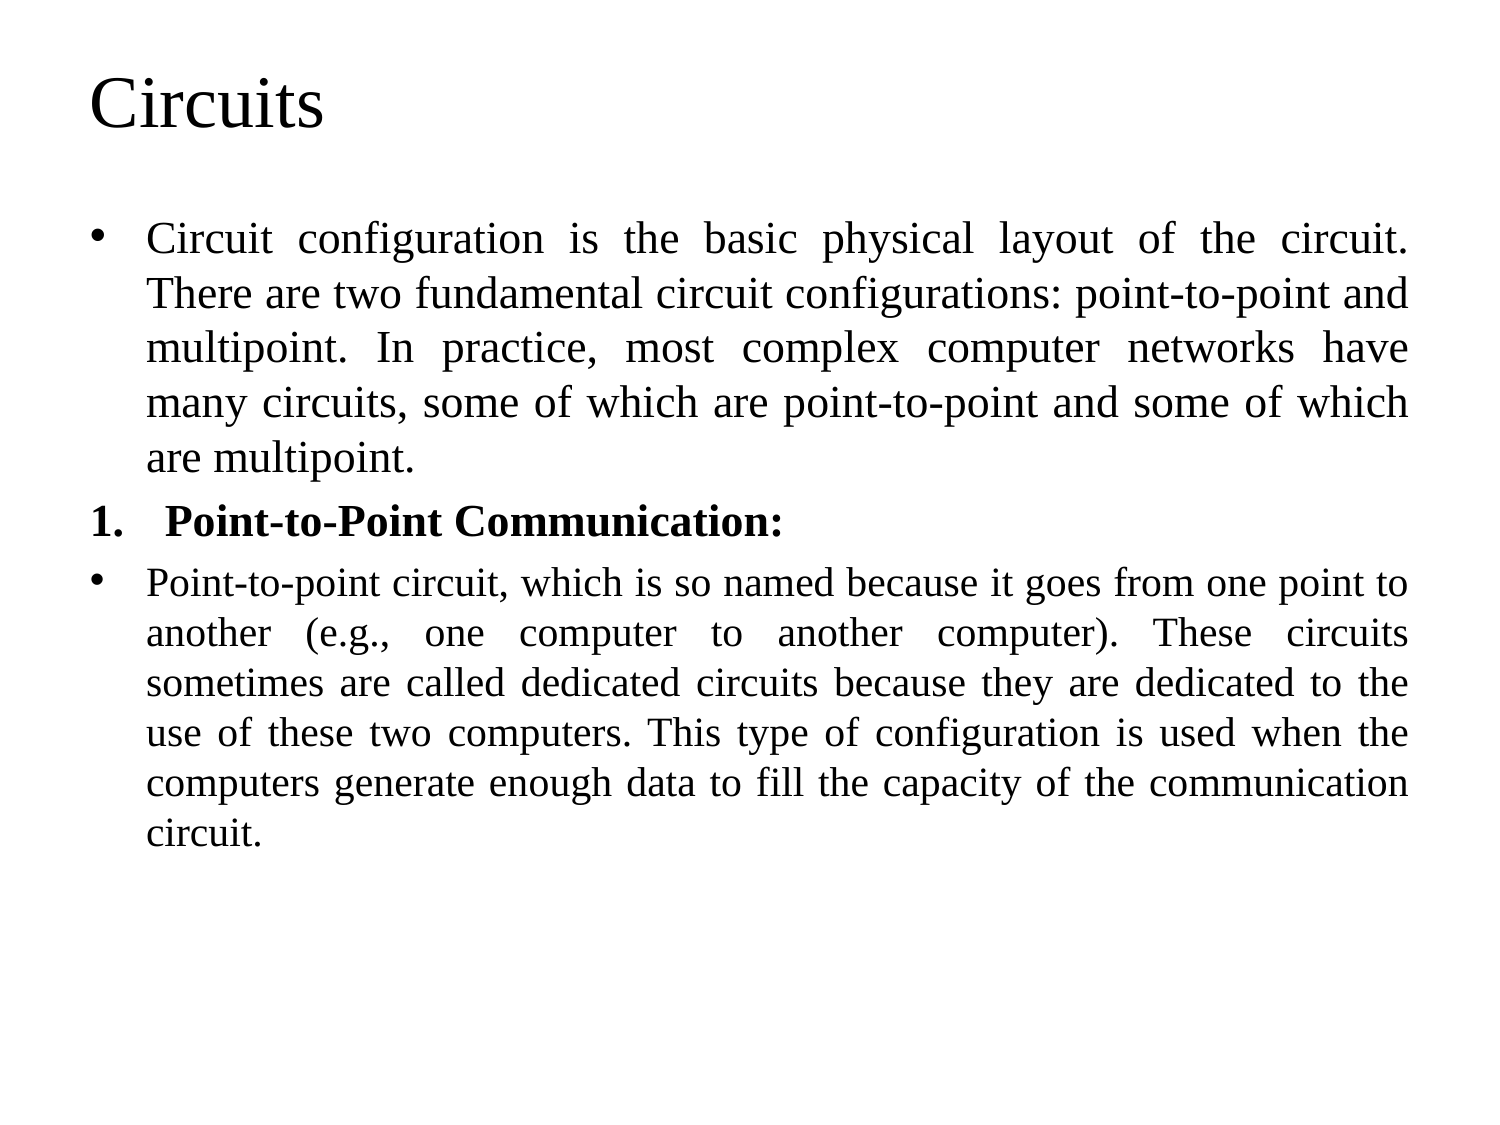

# Circuits
Circuit configuration is the basic physical layout of the circuit. There are two fundamental circuit configurations: point-to-point and multipoint. In practice, most complex computer networks have many circuits, some of which are point-to-point and some of which are multipoint.
Point-to-Point Communication:
Point-to-point circuit, which is so named because it goes from one point to another (e.g., one computer to another computer). These circuits sometimes are called dedicated circuits because they are dedicated to the use of these two computers. This type of configuration is used when the computers generate enough data to fill the capacity of the communication circuit.